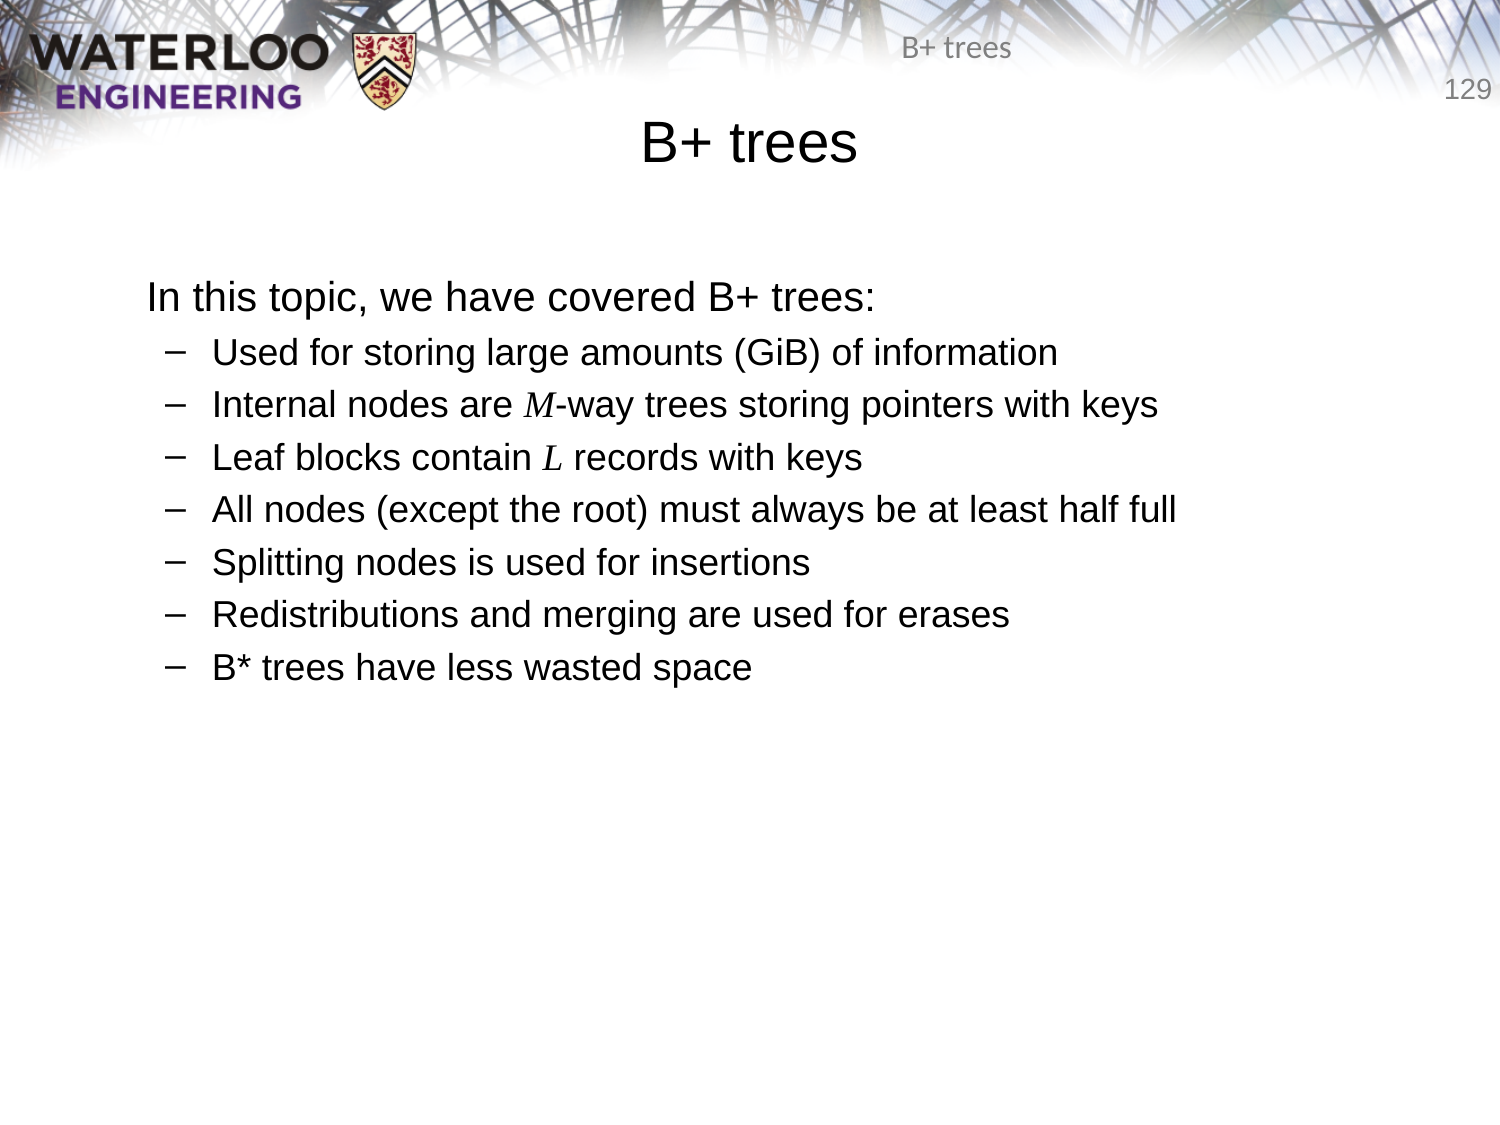

# B+ trees
	In this topic, we have covered B+ trees:
Used for storing large amounts (GiB) of information
Internal nodes are M-way trees storing pointers with keys
Leaf blocks contain L records with keys
All nodes (except the root) must always be at least half full
Splitting nodes is used for insertions
Redistributions and merging are used for erases
B* trees have less wasted space